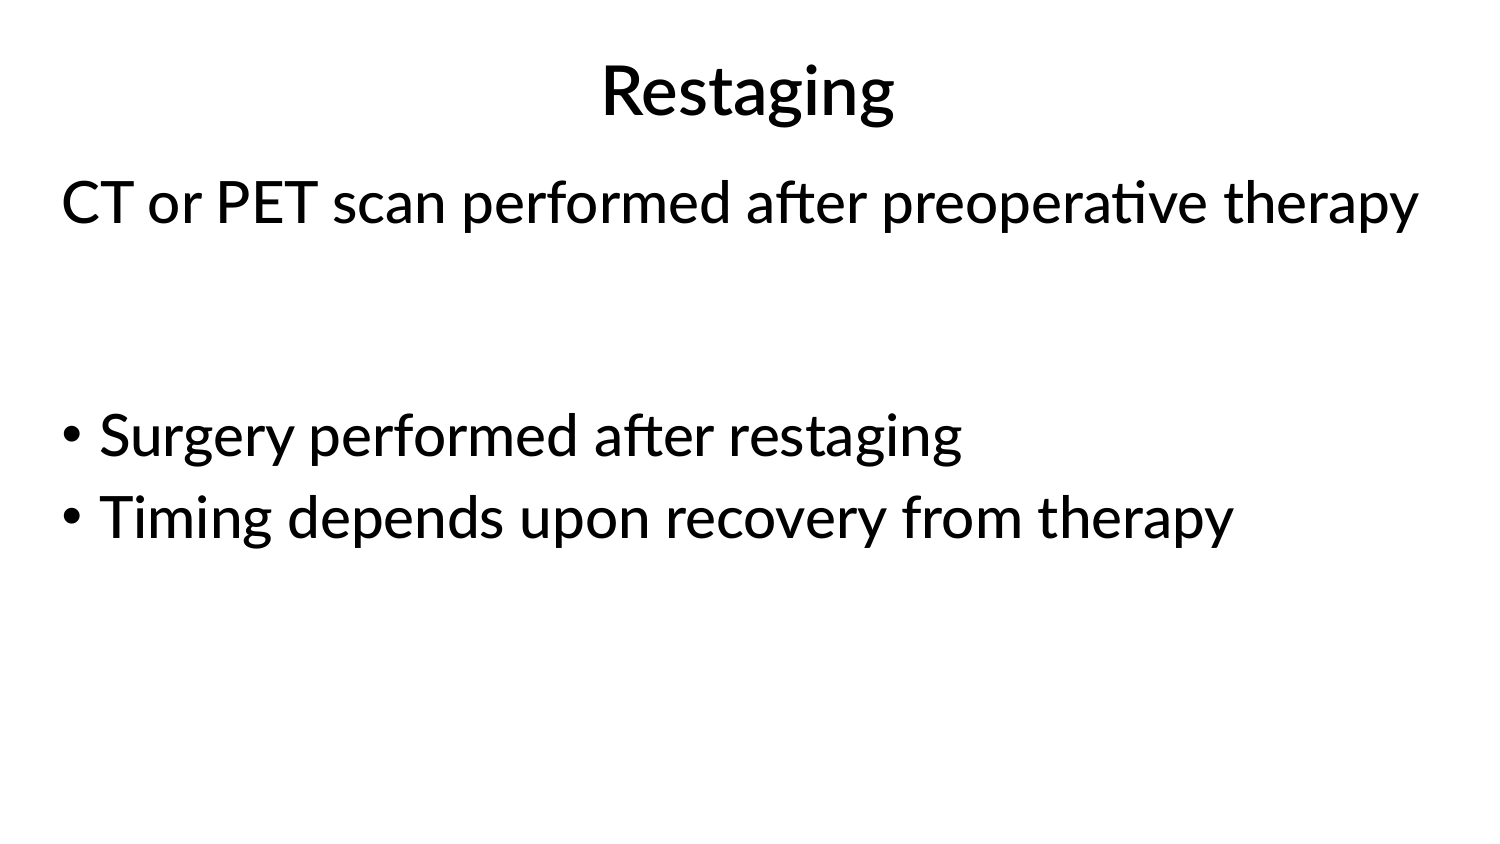

# Restaging
CT or PET scan performed after preoperative therapy

Surgery performed after restaging
Timing depends upon recovery from therapy